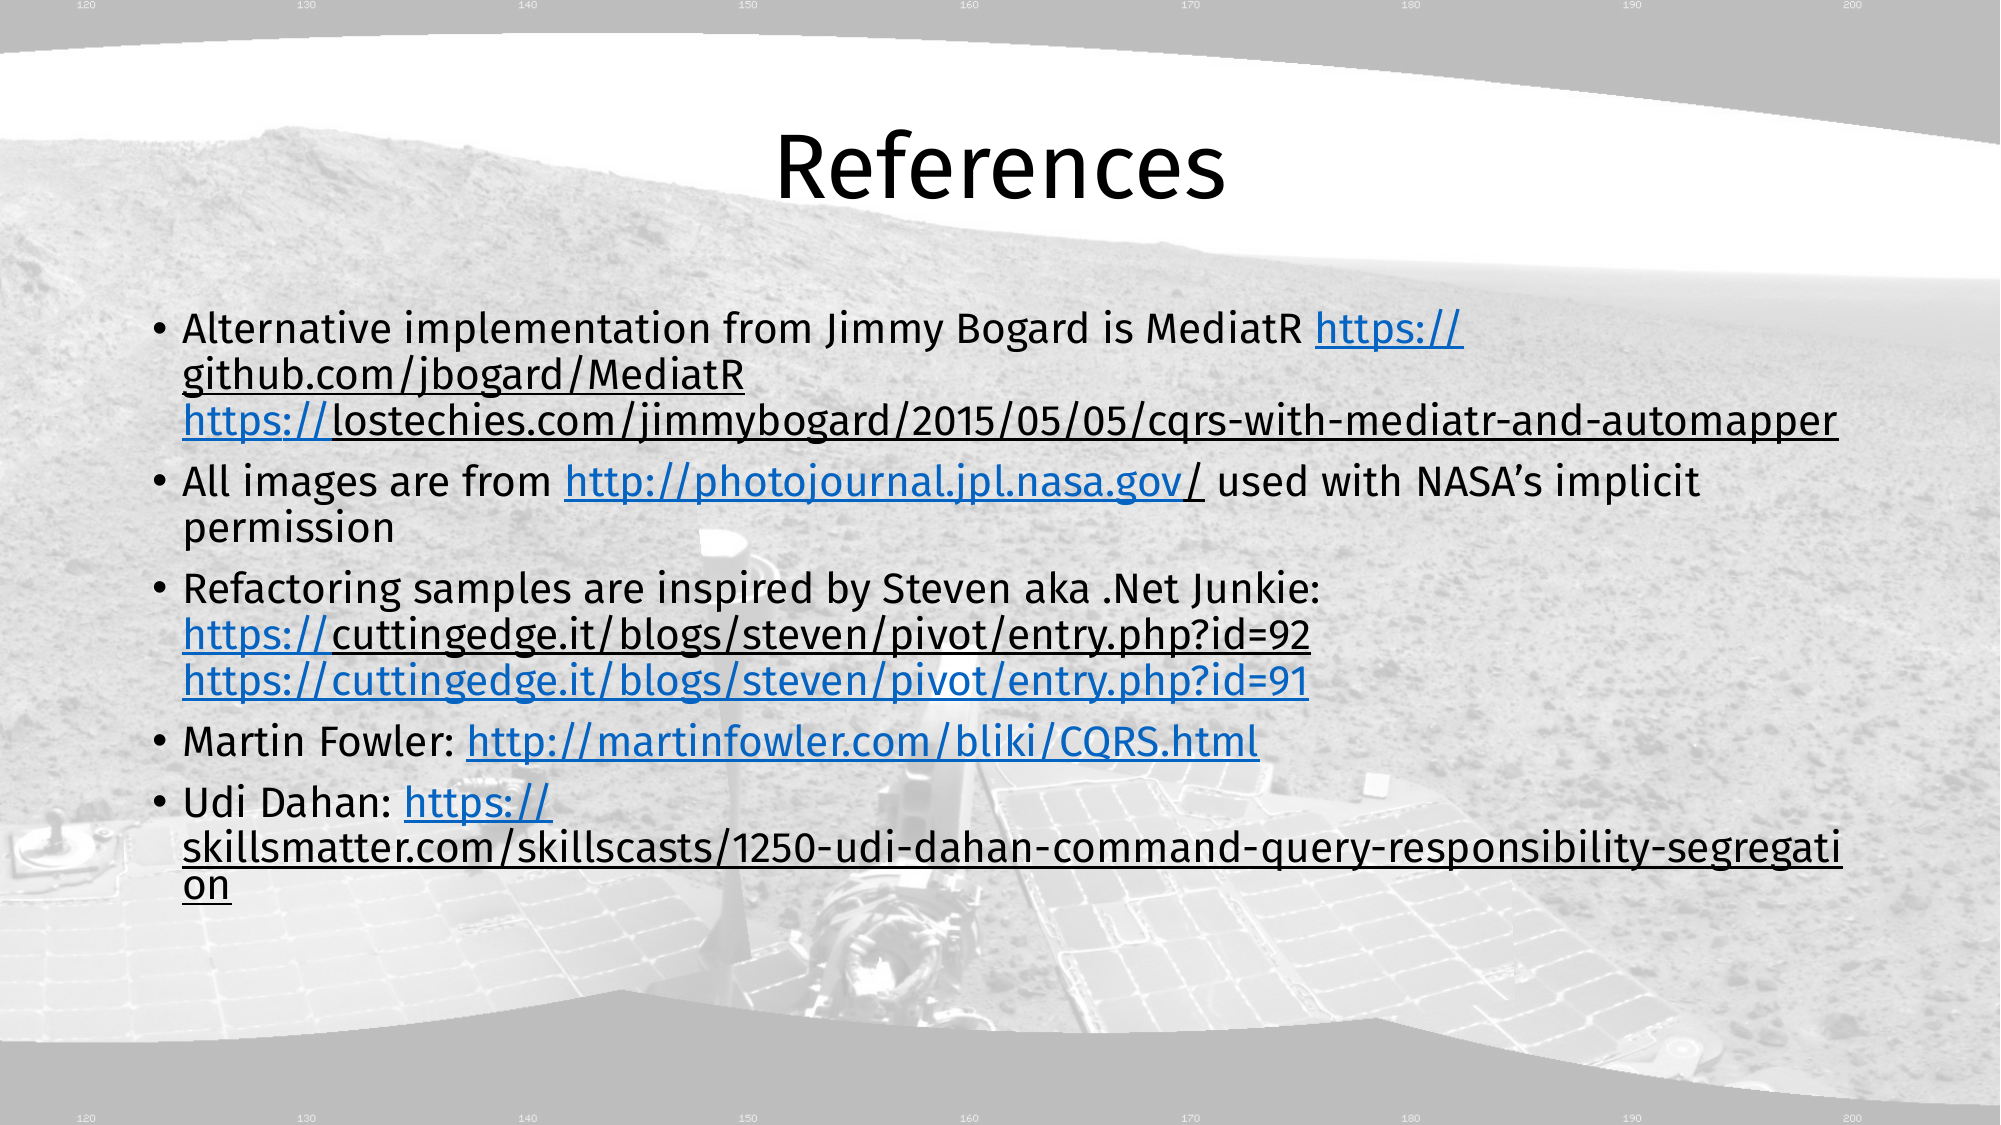

# References
Alternative implementation from Jimmy Bogard is MediatR https://github.com/jbogard/MediatR
https://lostechies.com/jimmybogard/2015/05/05/cqrs-with-mediatr-and-automapper
All images are from http://photojournal.jpl.nasa.gov/ used with NASA’s implicit permission
Refactoring samples are inspired by Steven aka .Net Junkie:
https://cuttingedge.it/blogs/steven/pivot/entry.php?id=92
https://cuttingedge.it/blogs/steven/pivot/entry.php?id=91
Martin Fowler: http://martinfowler.com/bliki/CQRS.html
Udi Dahan: https://skillsmatter.com/skillscasts/1250-udi-dahan-command-query-responsibility-segregation